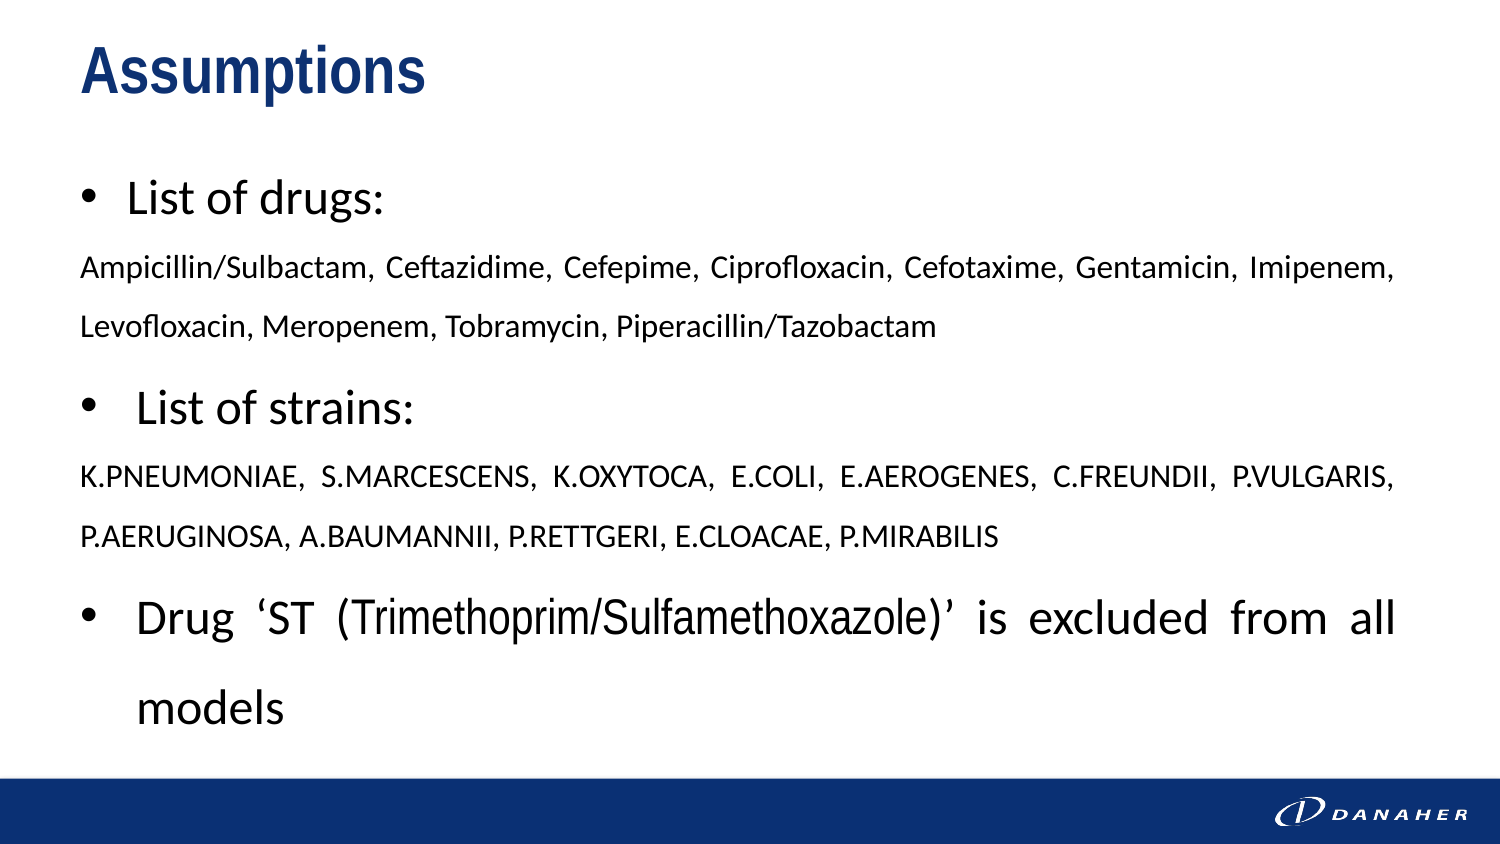

Assumptions
List of drugs:
Ampicillin/Sulbactam, Ceftazidime, Cefepime, Ciprofloxacin, Cefotaxime, Gentamicin, Imipenem, Levofloxacin, Meropenem, Tobramycin, Piperacillin/Tazobactam
List of strains:
K.PNEUMONIAE, S.MARCESCENS, K.OXYTOCA, E.COLI, E.AEROGENES, C.FREUNDII, P.VULGARIS, P.AERUGINOSA, A.BAUMANNII, P.RETTGERI, E.CLOACAE, P.MIRABILIS
Drug ‘ST (Trimethoprim/Sulfamethoxazole)’ is excluded from all models